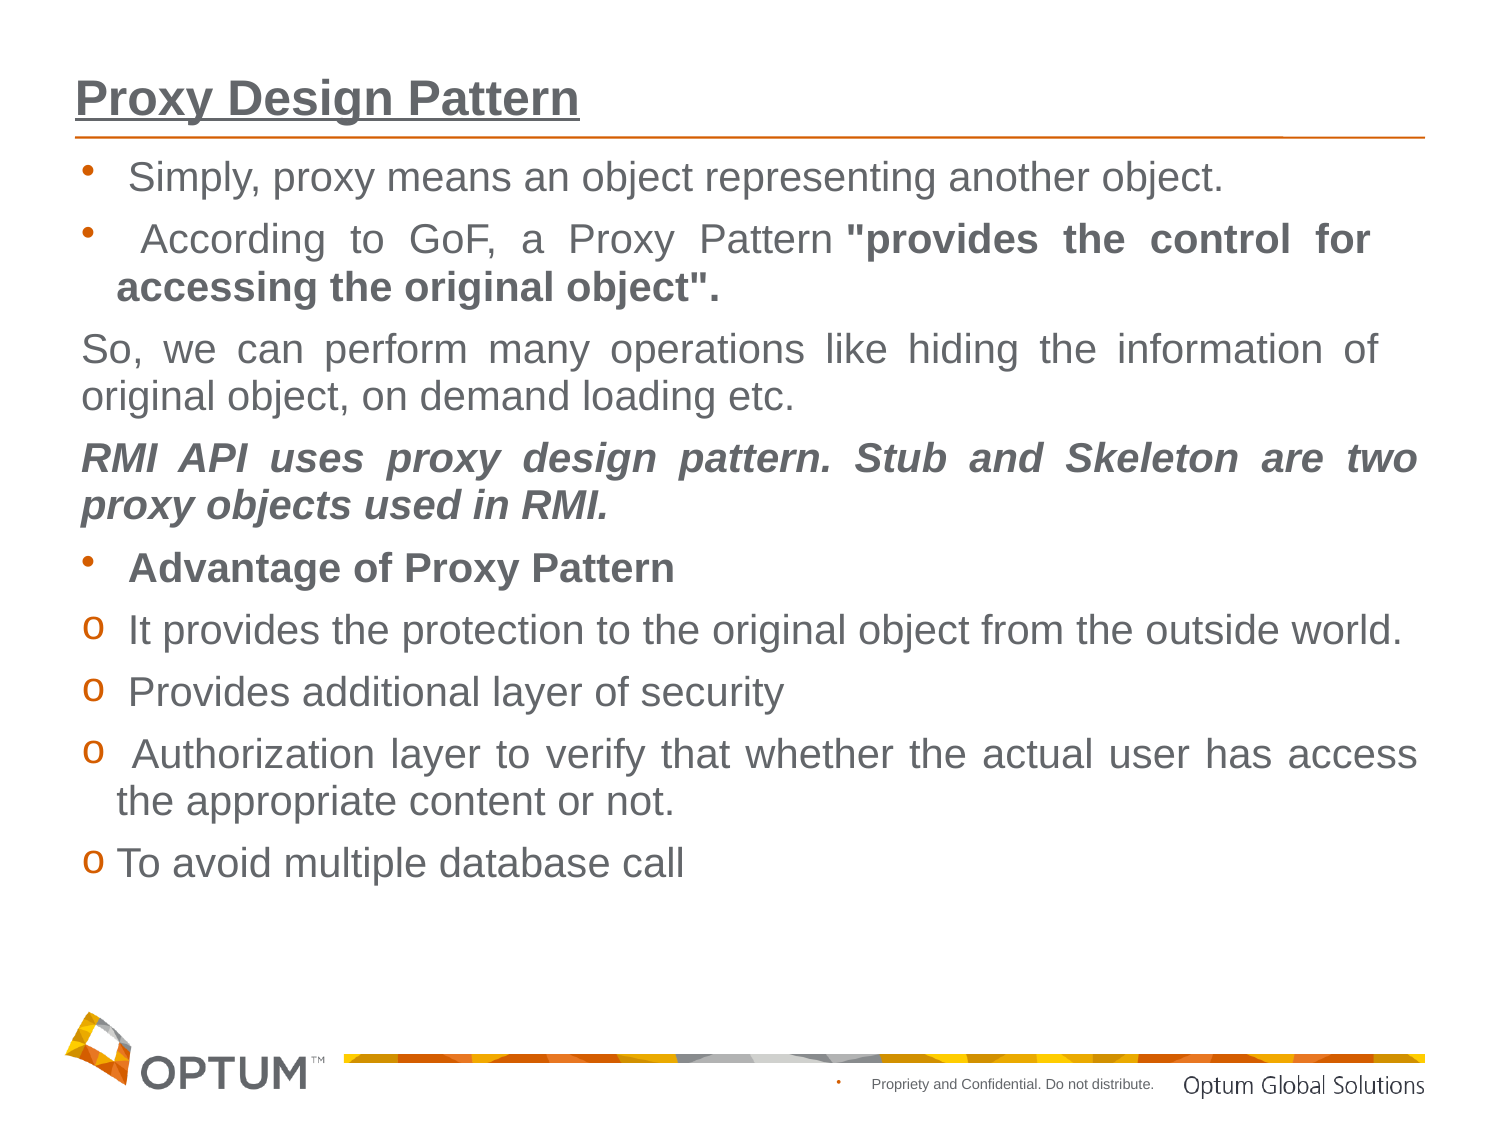

# Proxy Design Pattern
 Simply, proxy means an object representing another object.
 According to GoF, a Proxy Pattern "provides the control for   accessing the original object".
So, we can perform many operations like hiding the information of   original object, on demand loading etc.
RMI API uses proxy design pattern. Stub and Skeleton are two proxy objects used in RMI.
 Advantage of Proxy Pattern
 It provides the protection to the original object from the outside world.
 Provides additional layer of security
 Authorization layer to verify that whether the actual user has access the appropriate content or not.
To avoid multiple database call